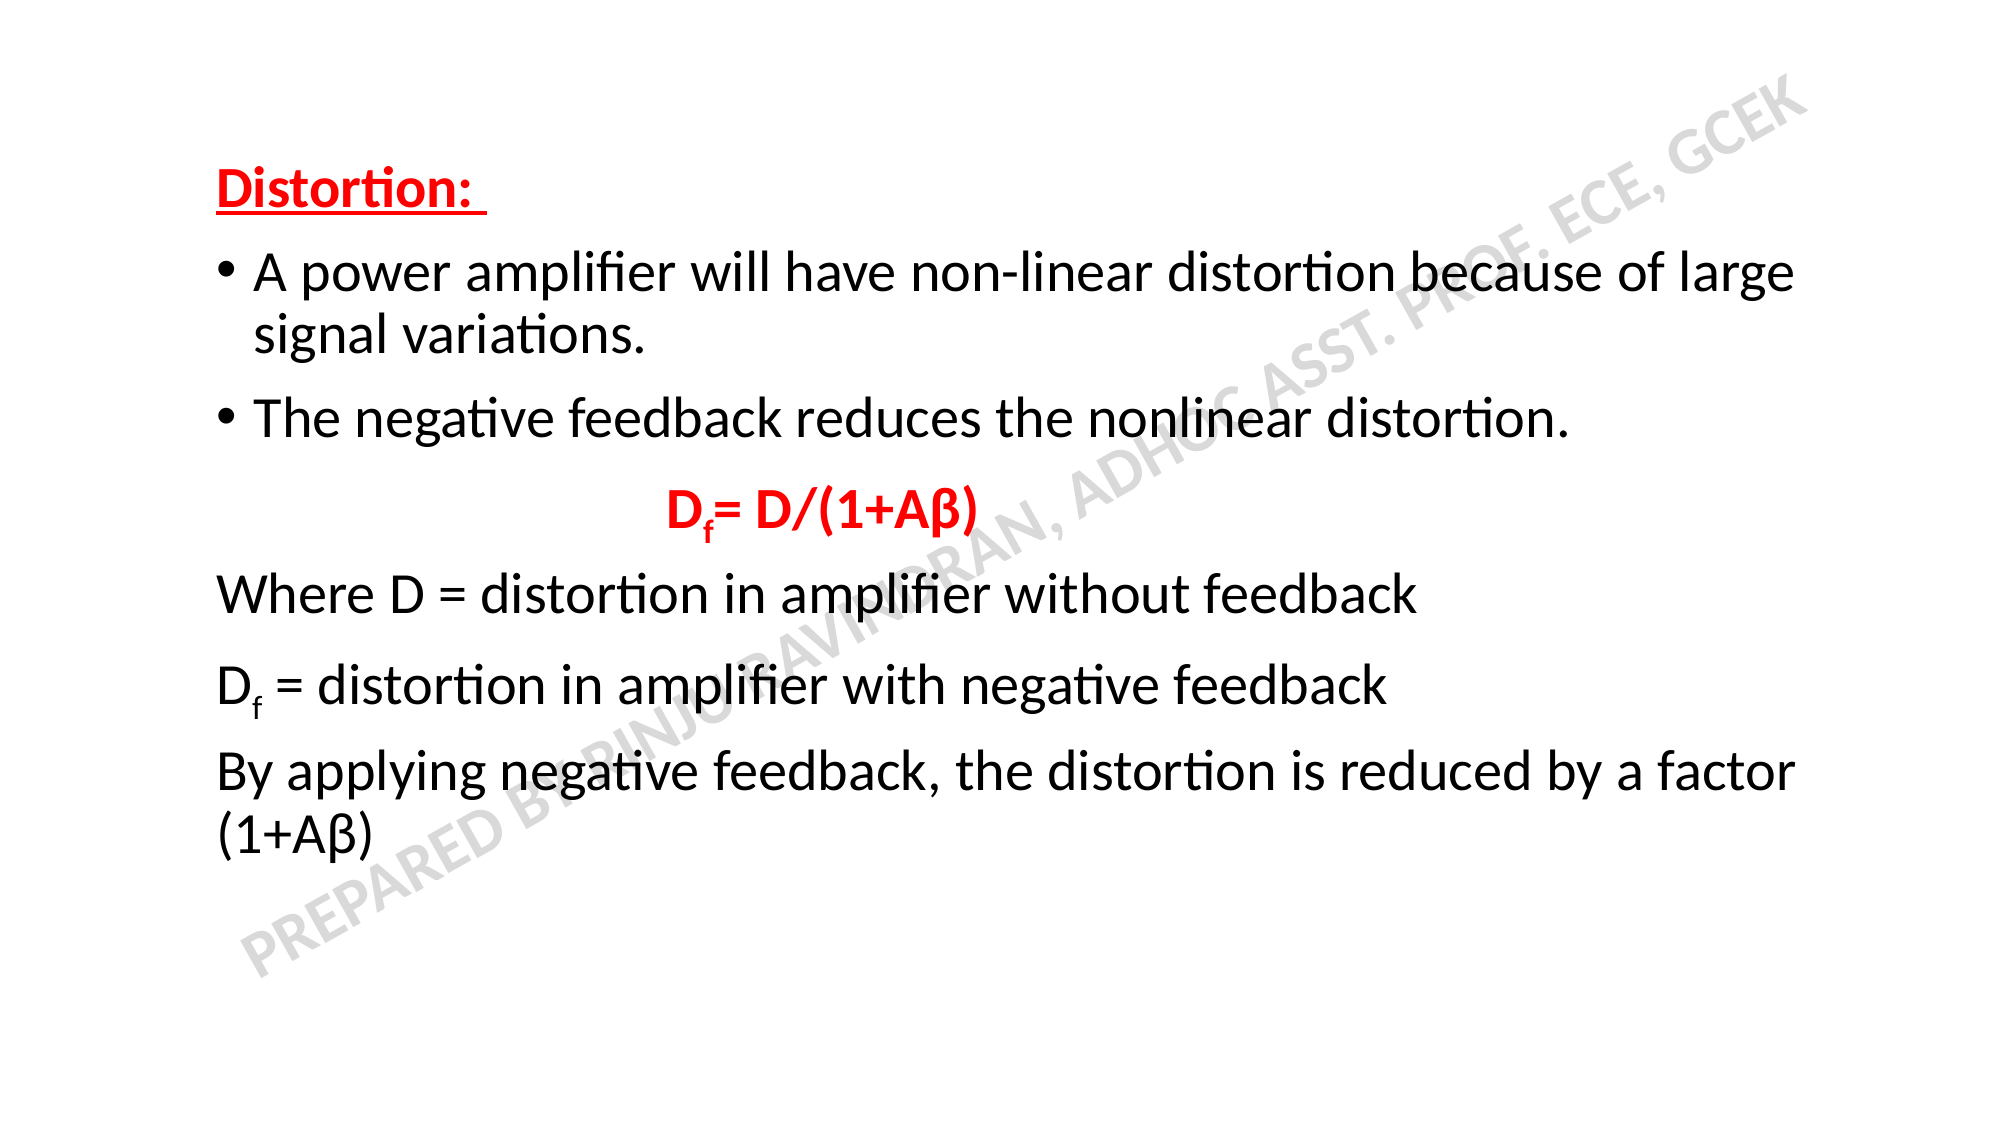

Distortion:
A power amplifier will have non-linear distortion because of large signal variations.
The negative feedback reduces the nonlinear distortion.
     			Df= D/(1+Aβ)
Where D = distortion in amplifier without feedback
Df = distortion in amplifier with negative feedback
By applying negative feedback, the distortion is reduced by a factor (1+Aβ)